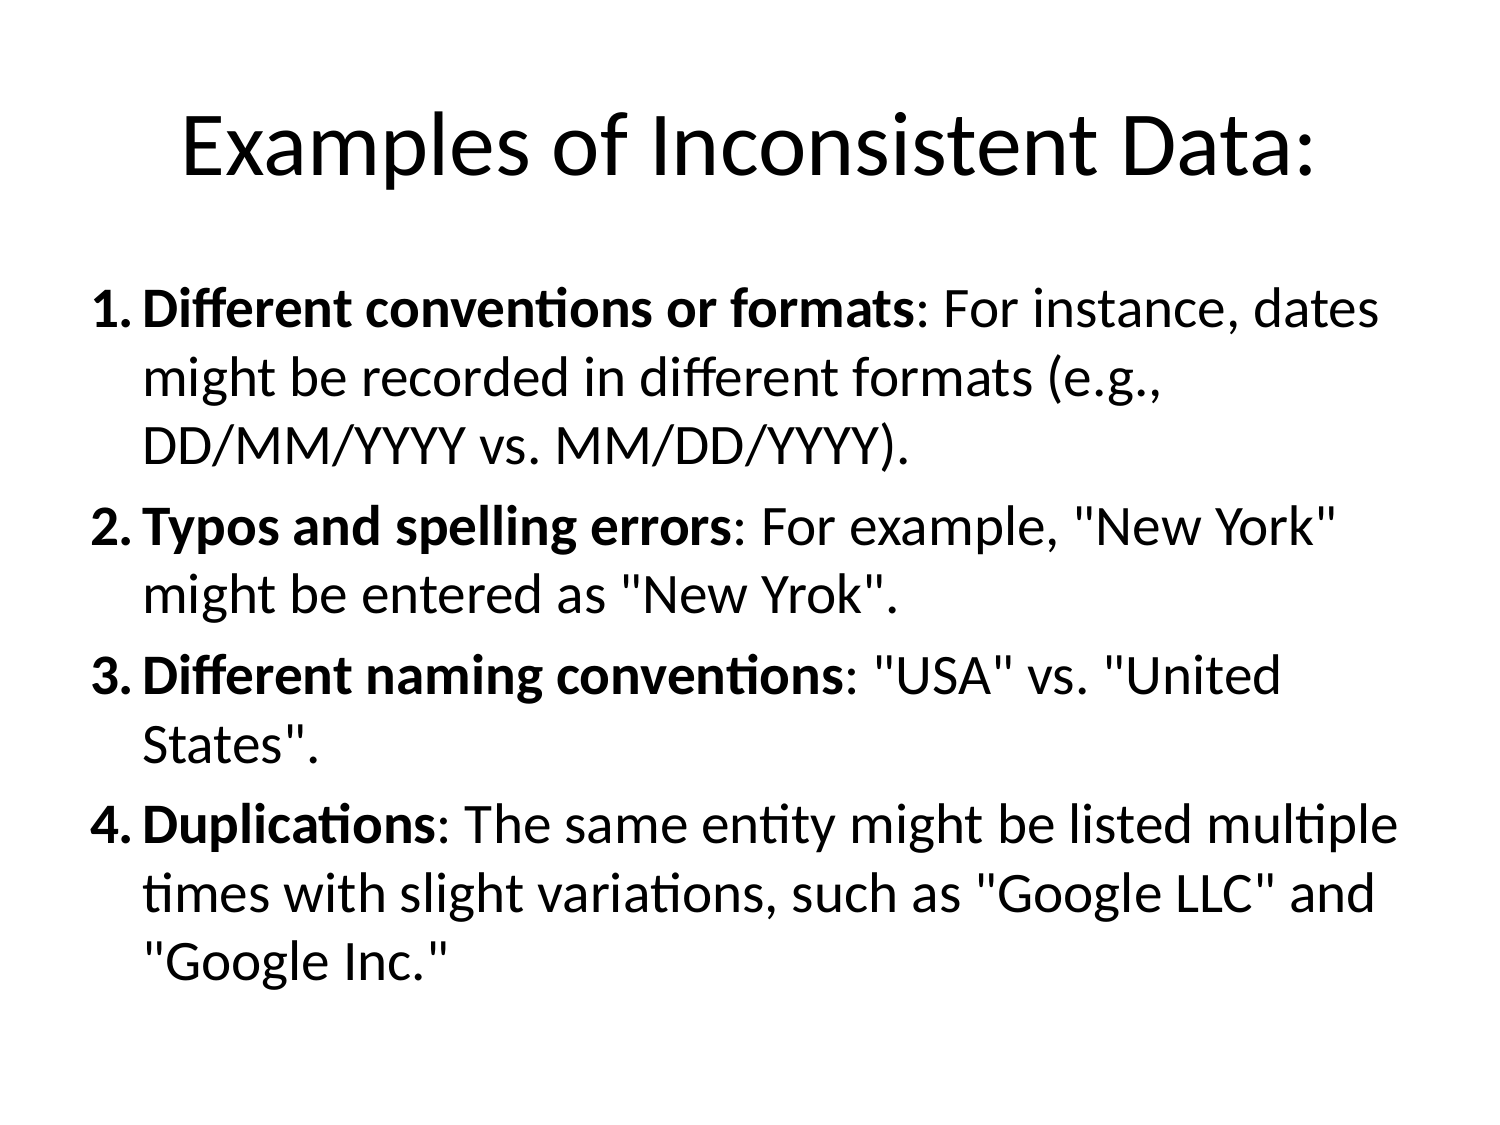

# Examples of Inconsistent Data:
Different conventions or formats: For instance, dates might be recorded in different formats (e.g., DD/MM/YYYY vs. MM/DD/YYYY).
Typos and spelling errors: For example, "New York" might be entered as "New Yrok".
Different naming conventions: "USA" vs. "United States".
Duplications: The same entity might be listed multiple times with slight variations, such as "Google LLC" and "Google Inc."